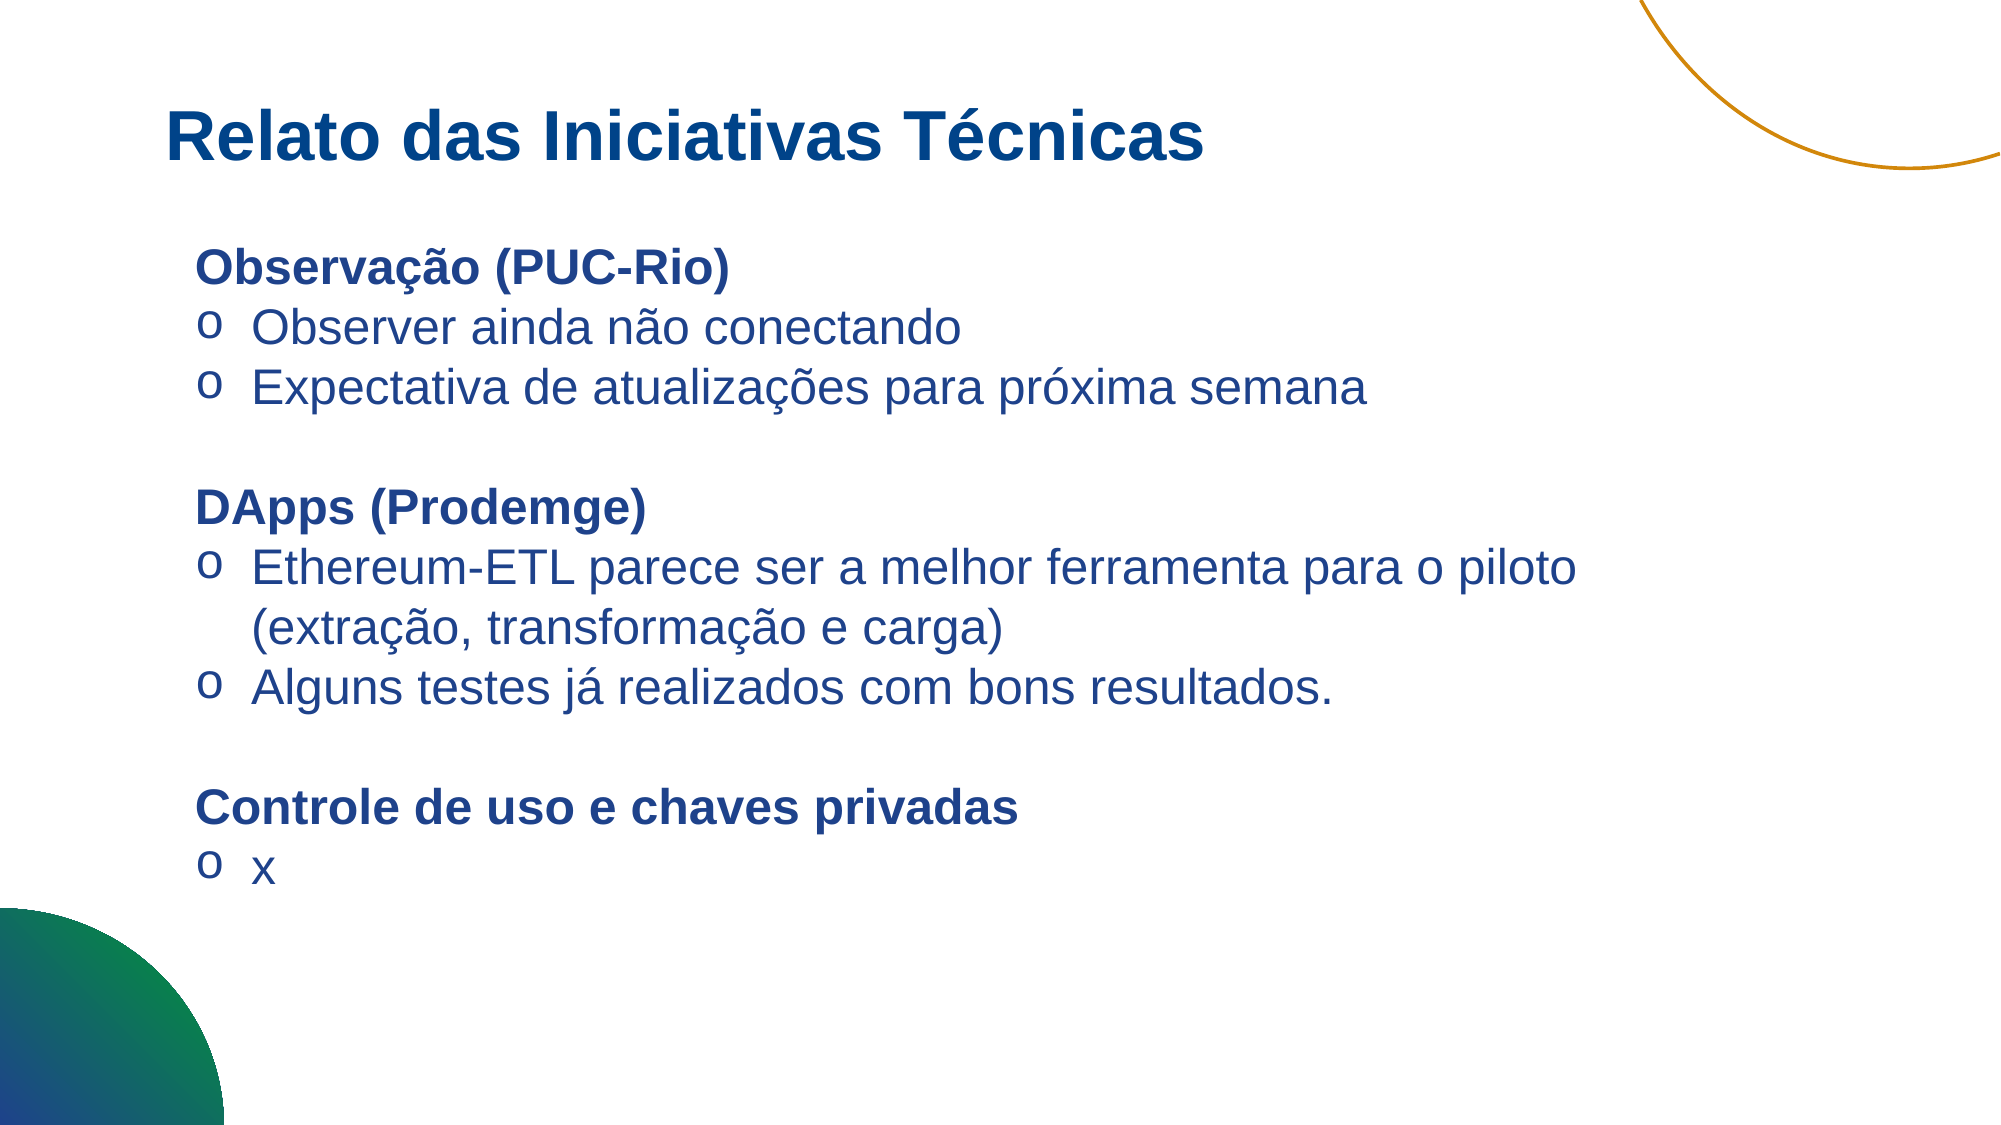

Relato das Iniciativas Técnicas
Observação (PUC-Rio)
Observer ainda não conectando
Expectativa de atualizações para próxima semana

DApps (Prodemge)
Ethereum-ETL parece ser a melhor ferramenta para o piloto (extração, transformação e carga)
Alguns testes já realizados com bons resultados.

Controle de uso e chaves privadas
x